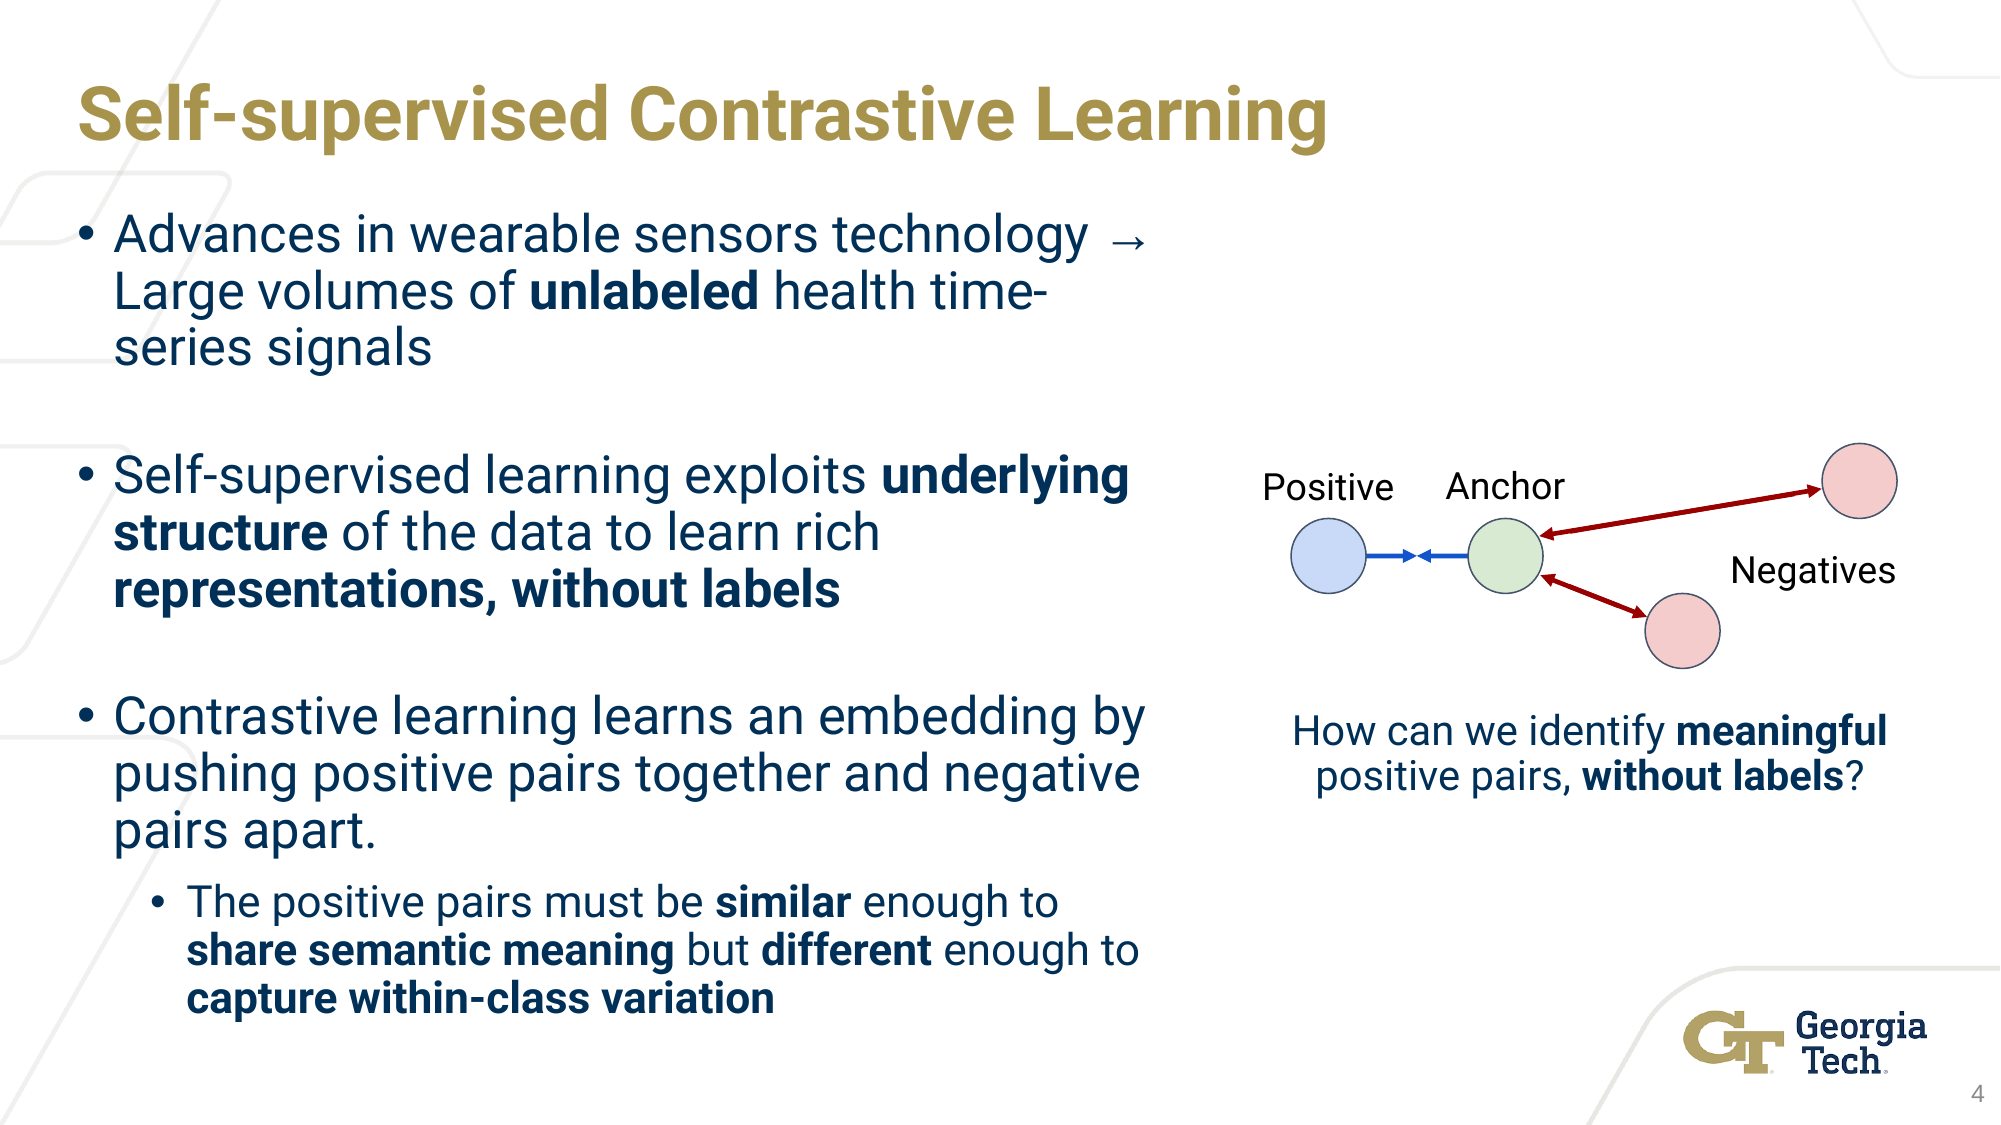

# Self-supervised Contrastive Learning
Advances in wearable sensors technology → Large volumes of unlabeled health time-series signals
Self-supervised learning exploits underlying structure of the data to learn rich representations, without labels
Contrastive learning learns an embedding by pushing positive pairs together and negative pairs apart.
The positive pairs must be similar enough to share semantic meaning but different enough to capture within-class variation

Anchor
Positive
Negatives
How can we identify meaningful positive pairs, without labels?
4